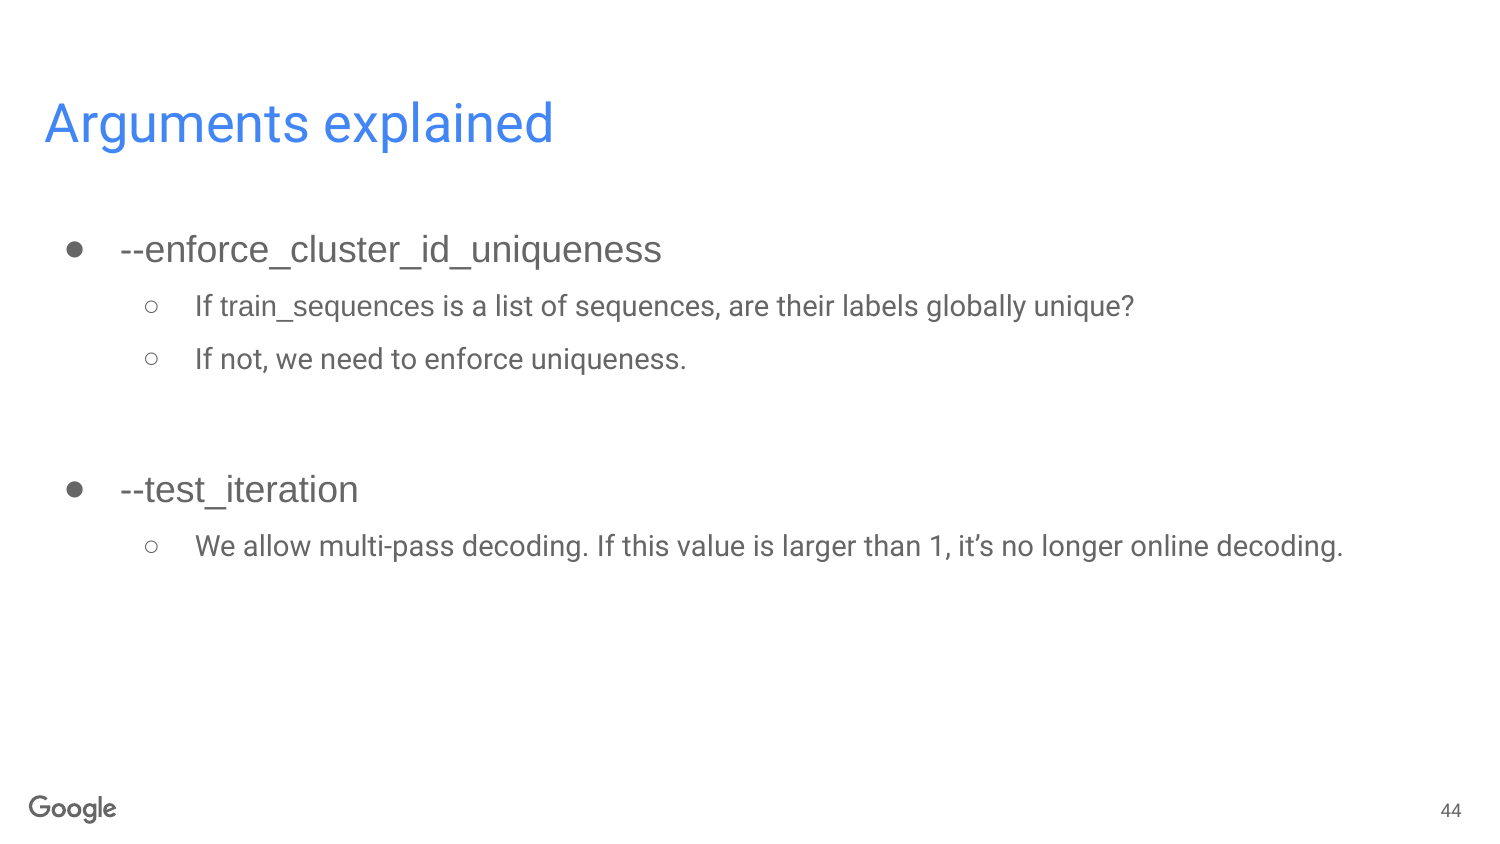

# Arguments explained
--enforce_cluster_id_uniqueness
If train_sequences is a list of sequences, are their labels globally unique?
If not, we need to enforce uniqueness.

--test_iteration
We allow multi-pass decoding. If this value is larger than 1, it’s no longer online decoding.
44